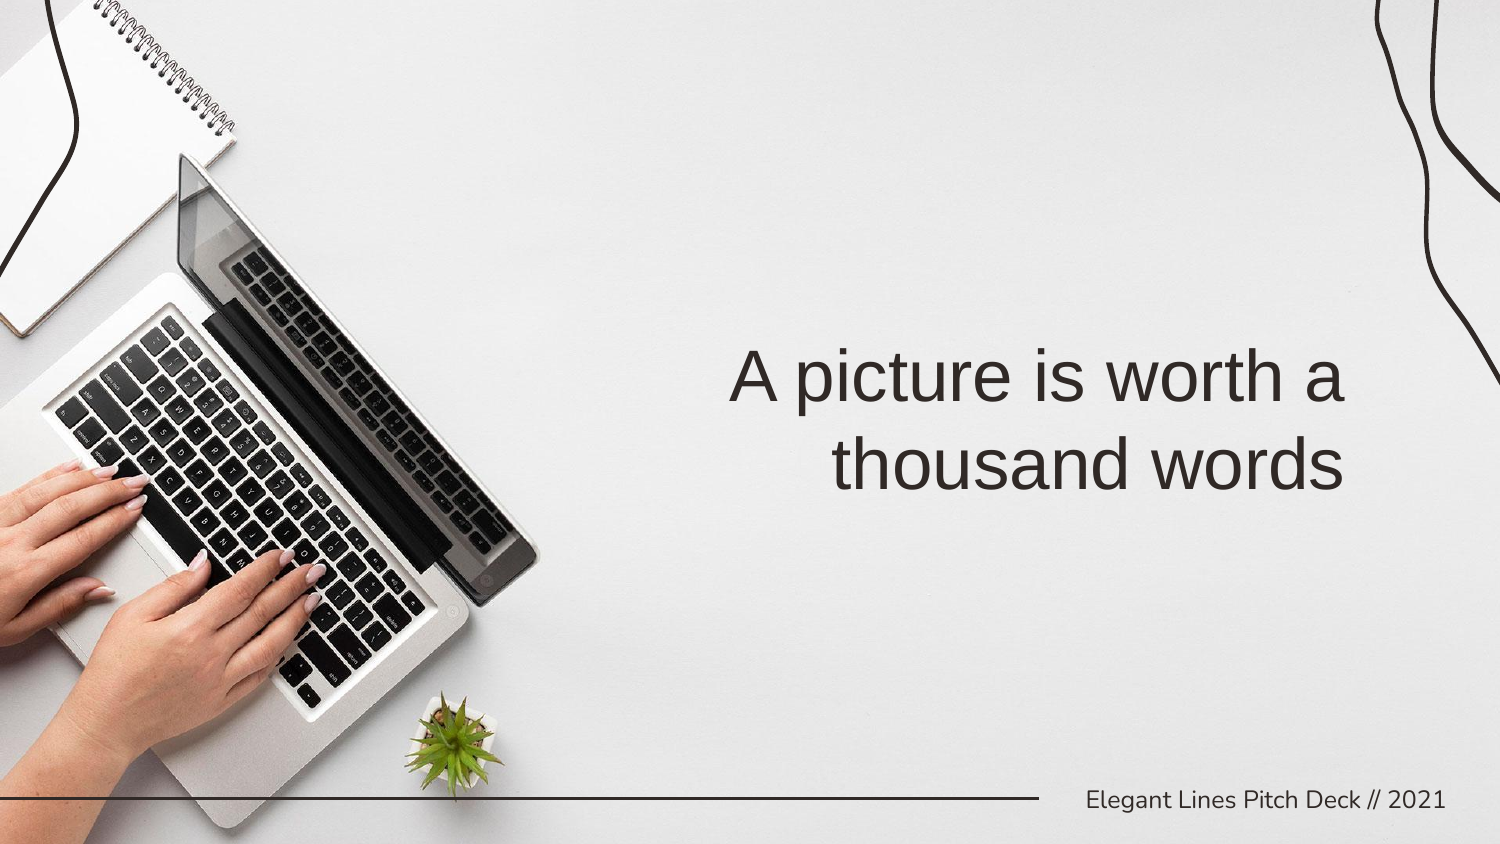

# A picture is worth a thousand words
Elegant Lines Pitch Deck // 2021